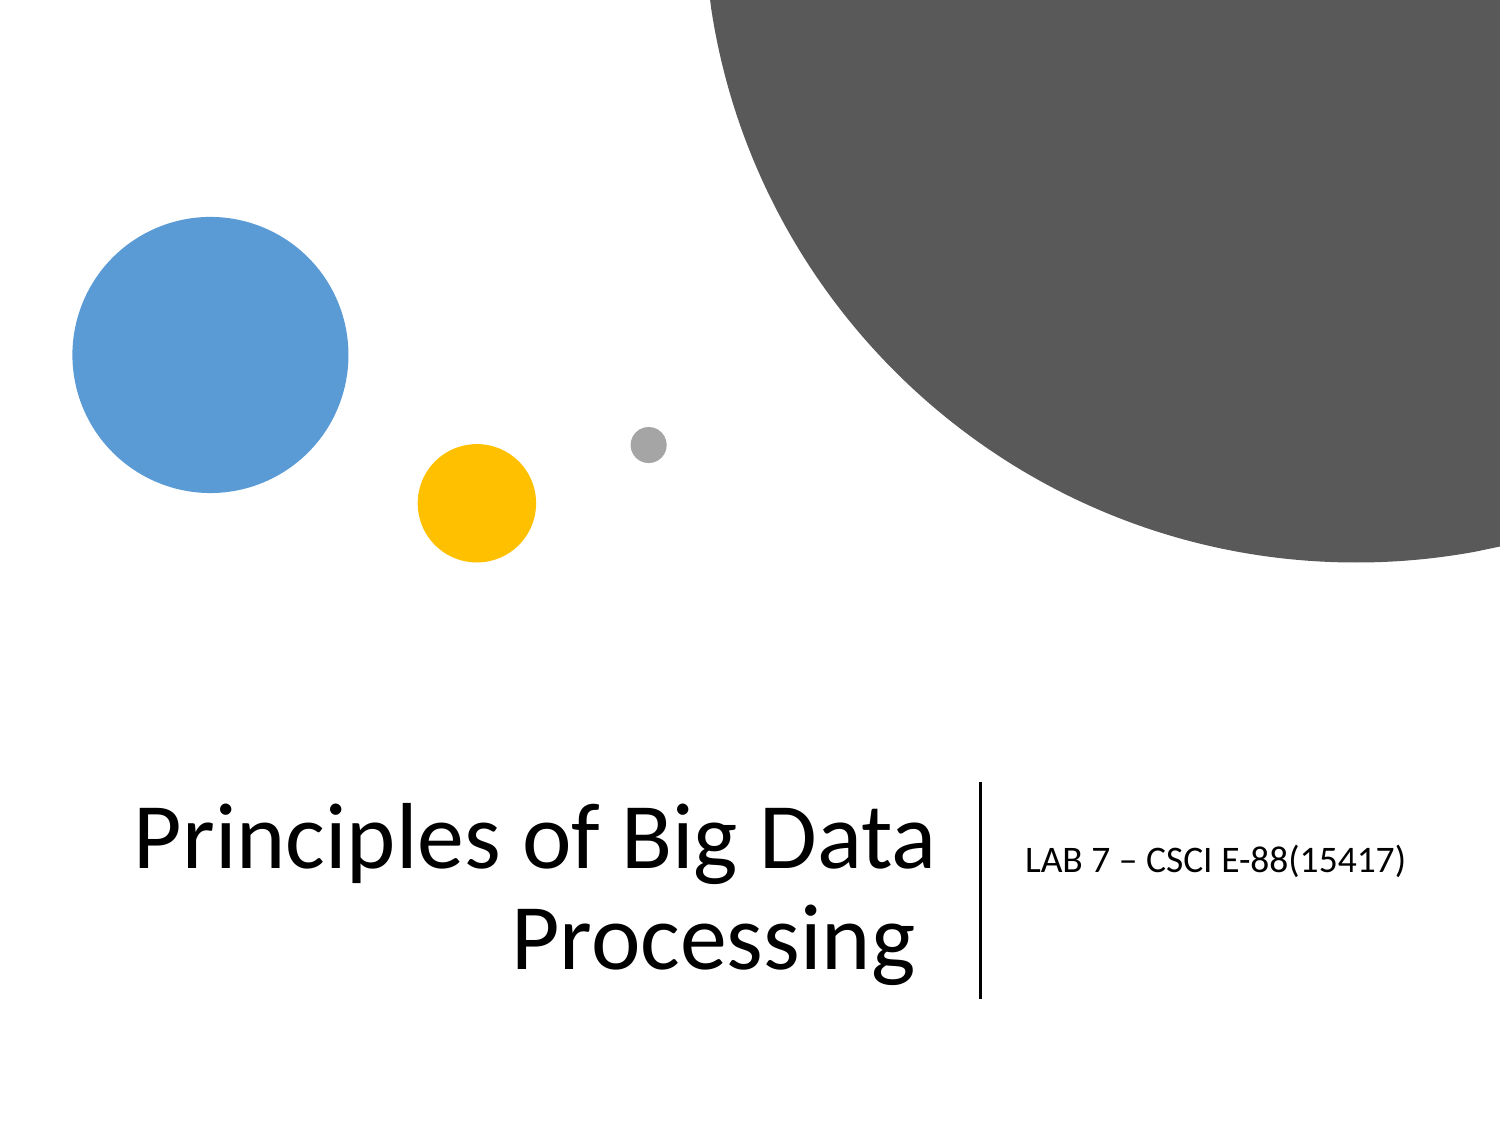

# Principles of Big Data Processing
LAB 7 – CSCI E-88(15417)